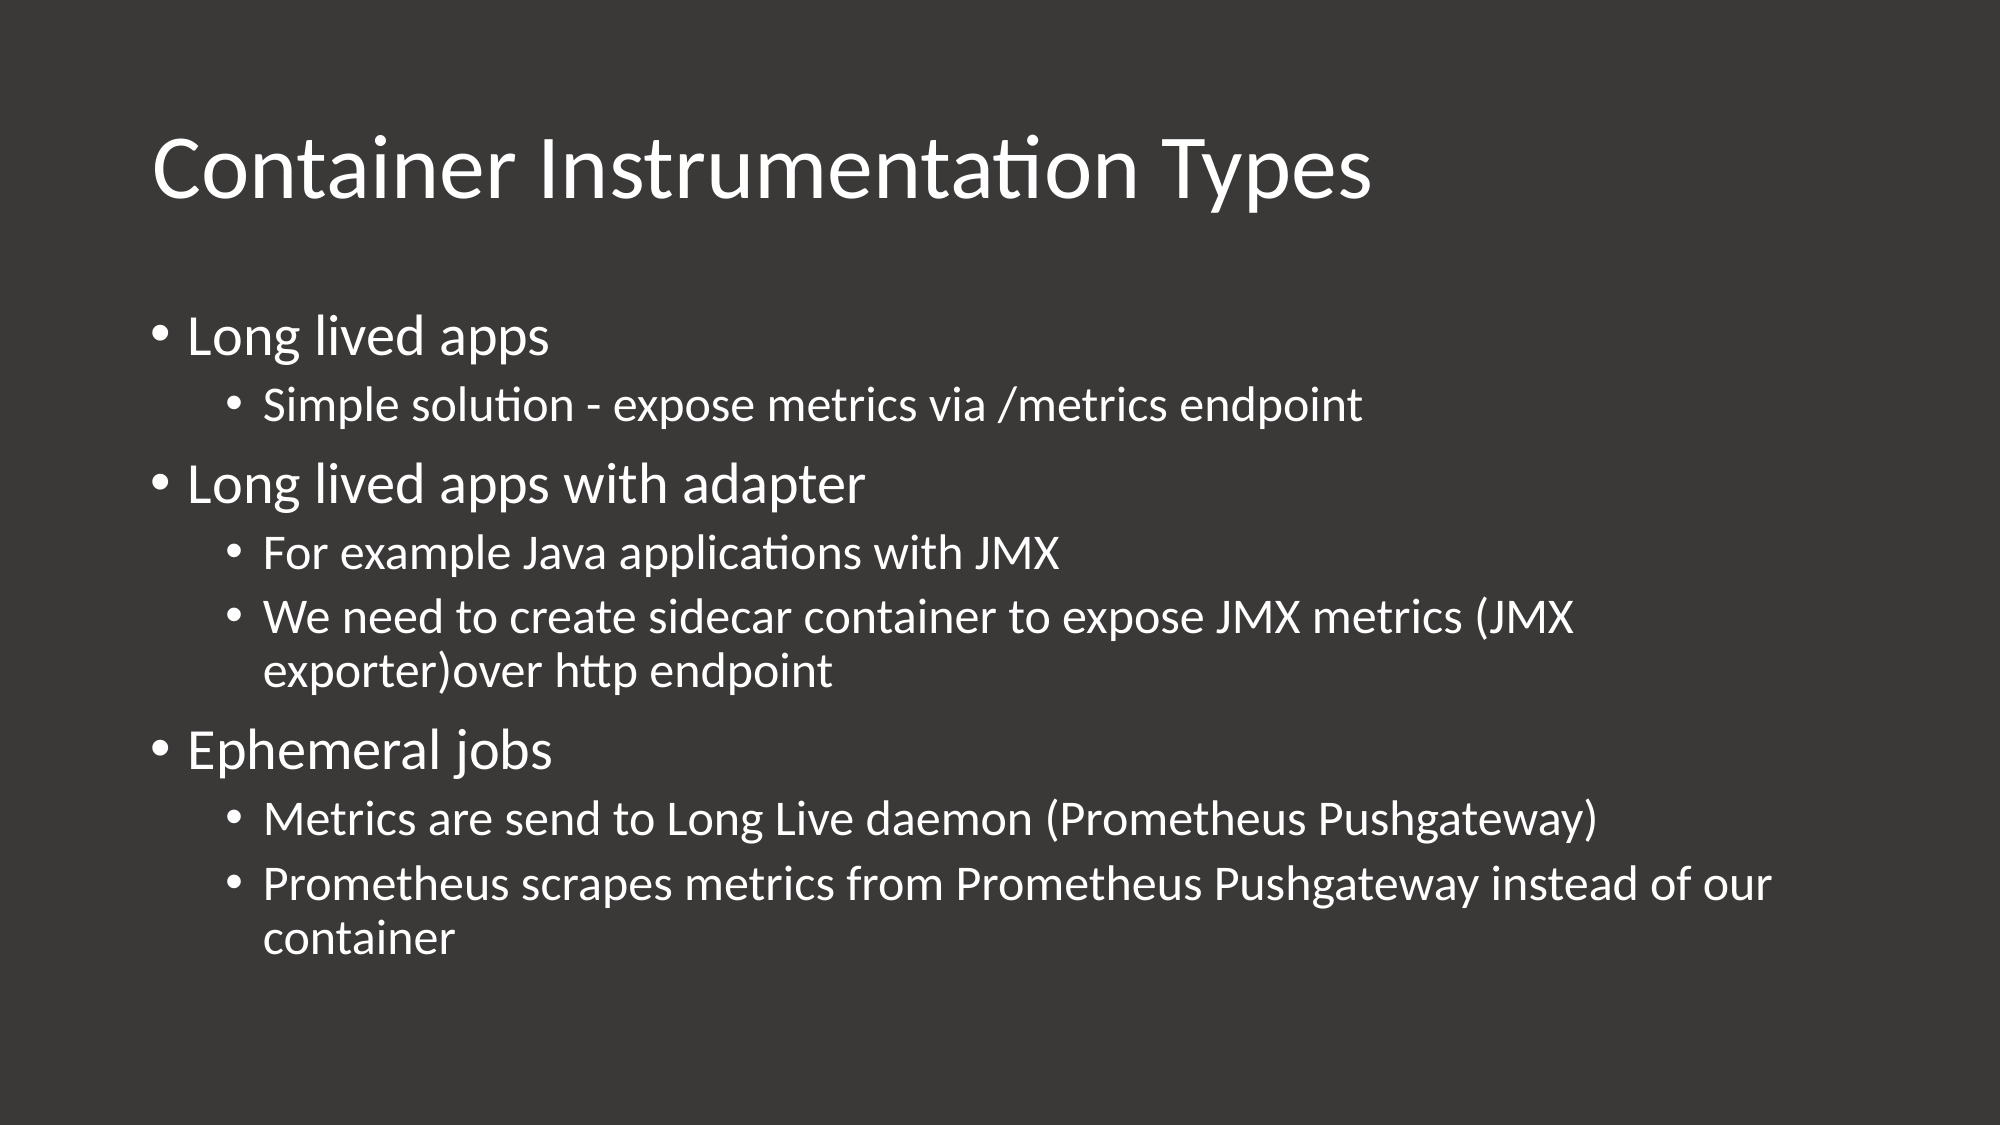

# Container Instrumentation Types
Long lived apps
Simple solution - expose metrics via /metrics endpoint
Long lived apps with adapter
For example Java applications with JMX
We need to create sidecar container to expose JMX metrics (JMX exporter)over http endpoint
Ephemeral jobs
Metrics are send to Long Live daemon (Prometheus Pushgateway)
Prometheus scrapes metrics from Prometheus Pushgateway instead of our container